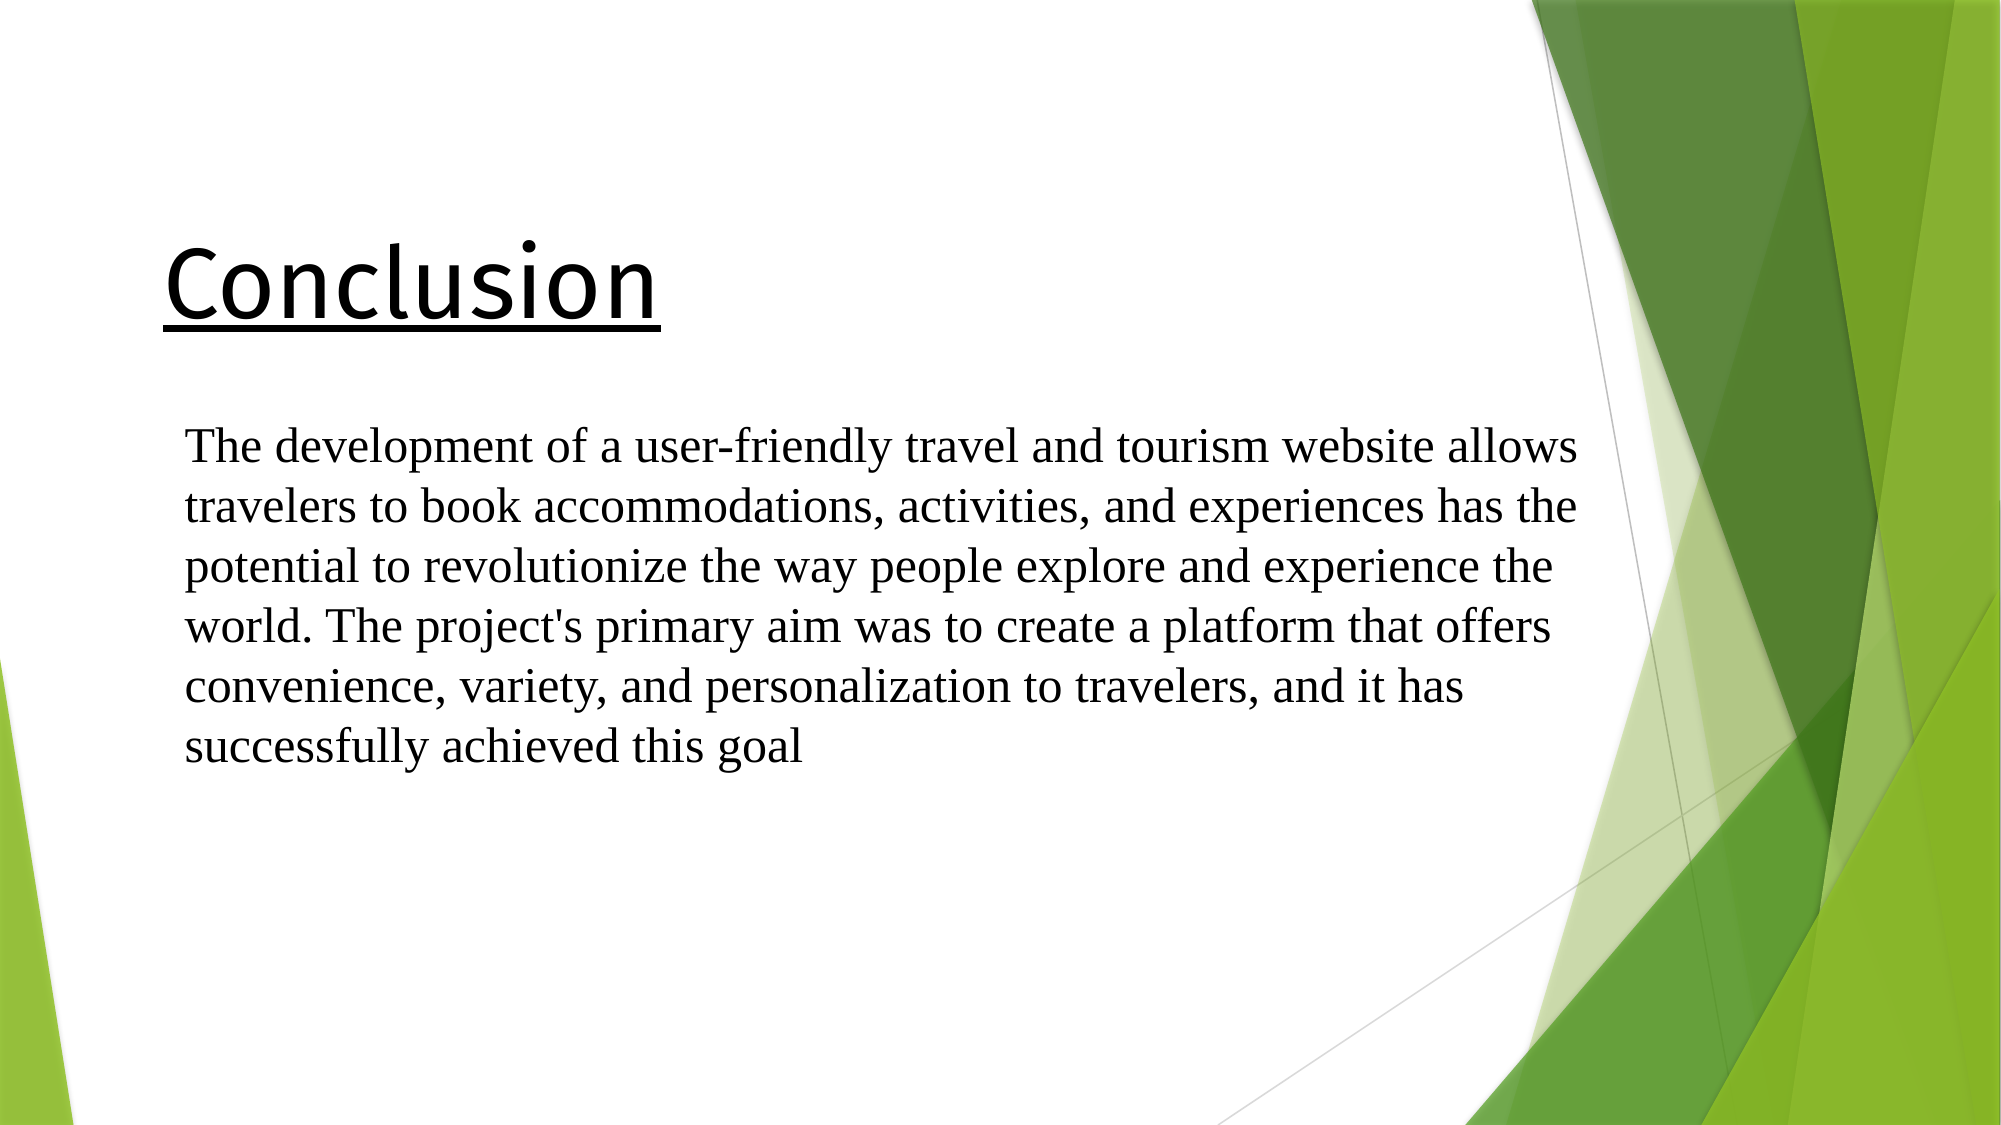

Conclusion
The development of a user-friendly travel and tourism website allows travelers to book accommodations, activities, and experiences has the potential to revolutionize the way people explore and experience the world. The project's primary aim was to create a platform that offers convenience, variety, and personalization to travelers, and it has successfully achieved this goal